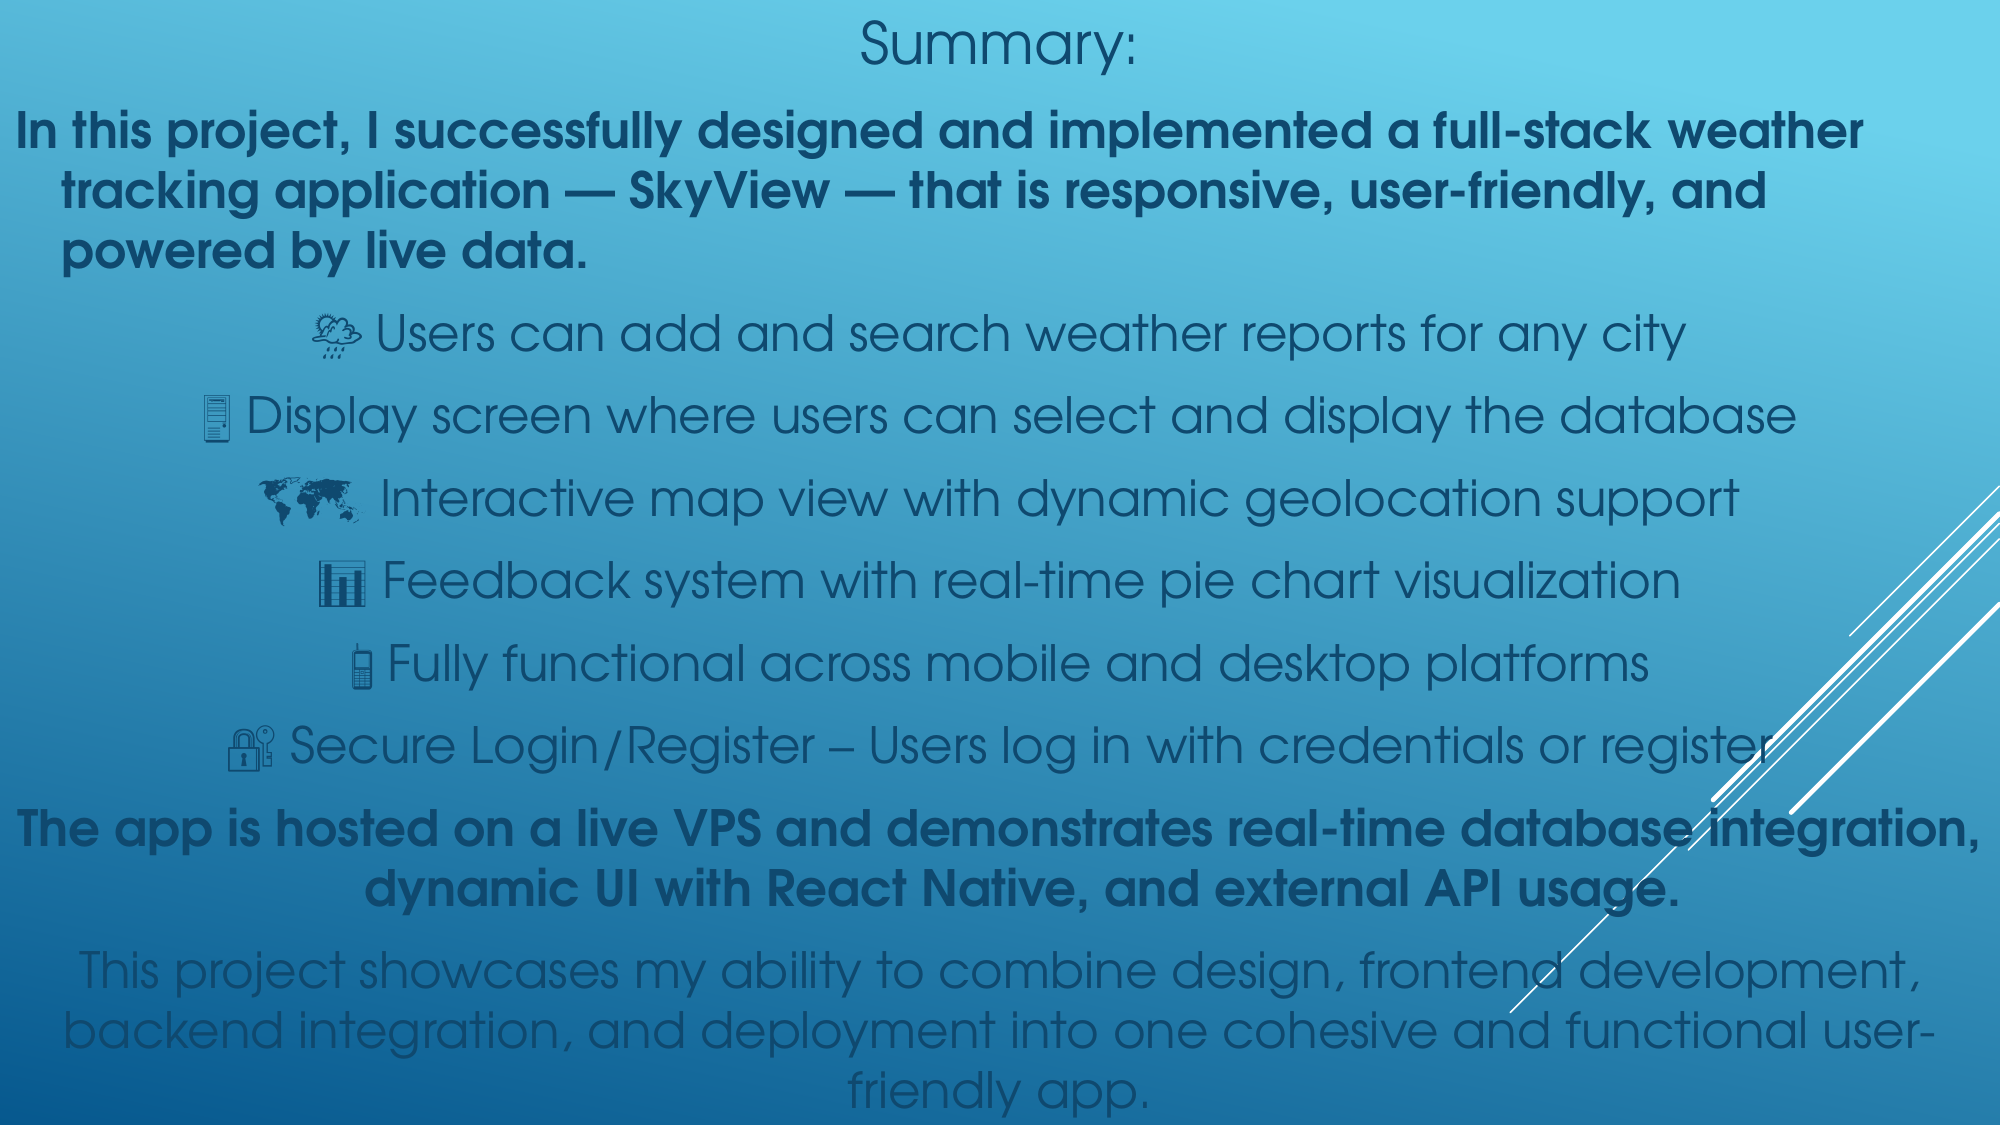

Summary:
In this project, I successfully designed and implemented a full-stack weather tracking application — SkyView — that is responsive, user-friendly, and powered by live data.
🌦️ Users can add and search weather reports for any city
🖥️ Display screen where users can select and display the database
🗺️ Interactive map view with dynamic geolocation support
📊 Feedback system with real-time pie chart visualization
📱 Fully functional across mobile and desktop platforms
🔐 Secure Login/Register – Users log in with credentials or register
The app is hosted on a live VPS and demonstrates real-time database integration, dynamic UI with React Native, and external API usage.
This project showcases my ability to combine design, frontend development, backend integration, and deployment into one cohesive and functional user-friendly app.